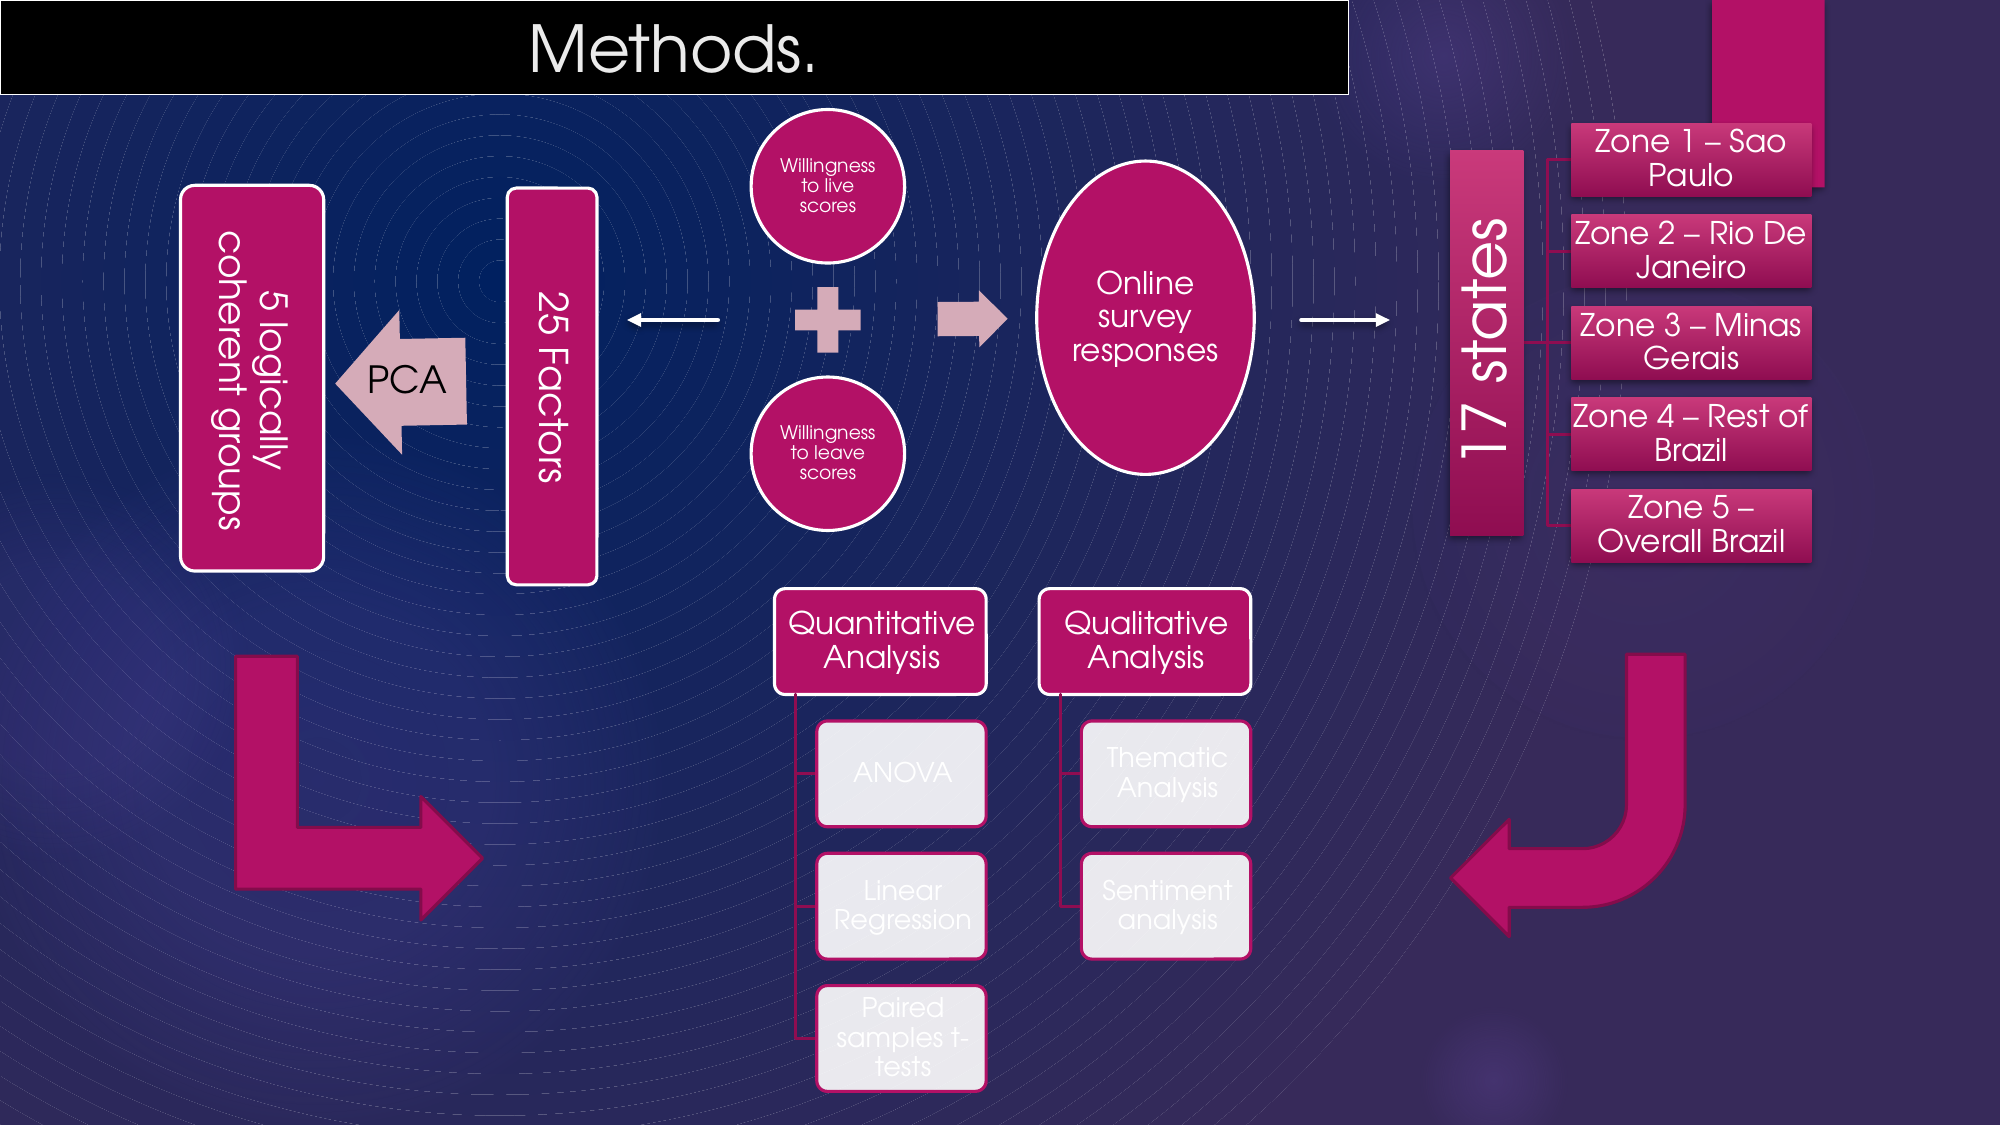

# Methods.
25 Factors

5 logically coherent groups
Willingness to live scores

Willingness to leave scores

Online survey responses

17 states
Zone 1 – Sao Paulo
Zone 2 – Rio De Janeiro
Zone 3 – Minas Gerais
Zone 4 – Rest of Brazil
Zone 5 – Overall Brazil
PCA
Quantitative Analysis
ANOVA
Linear Regression
Paired samples t-tests
Qualitative Analysis
Thematic Analysis
Sentiment analysis